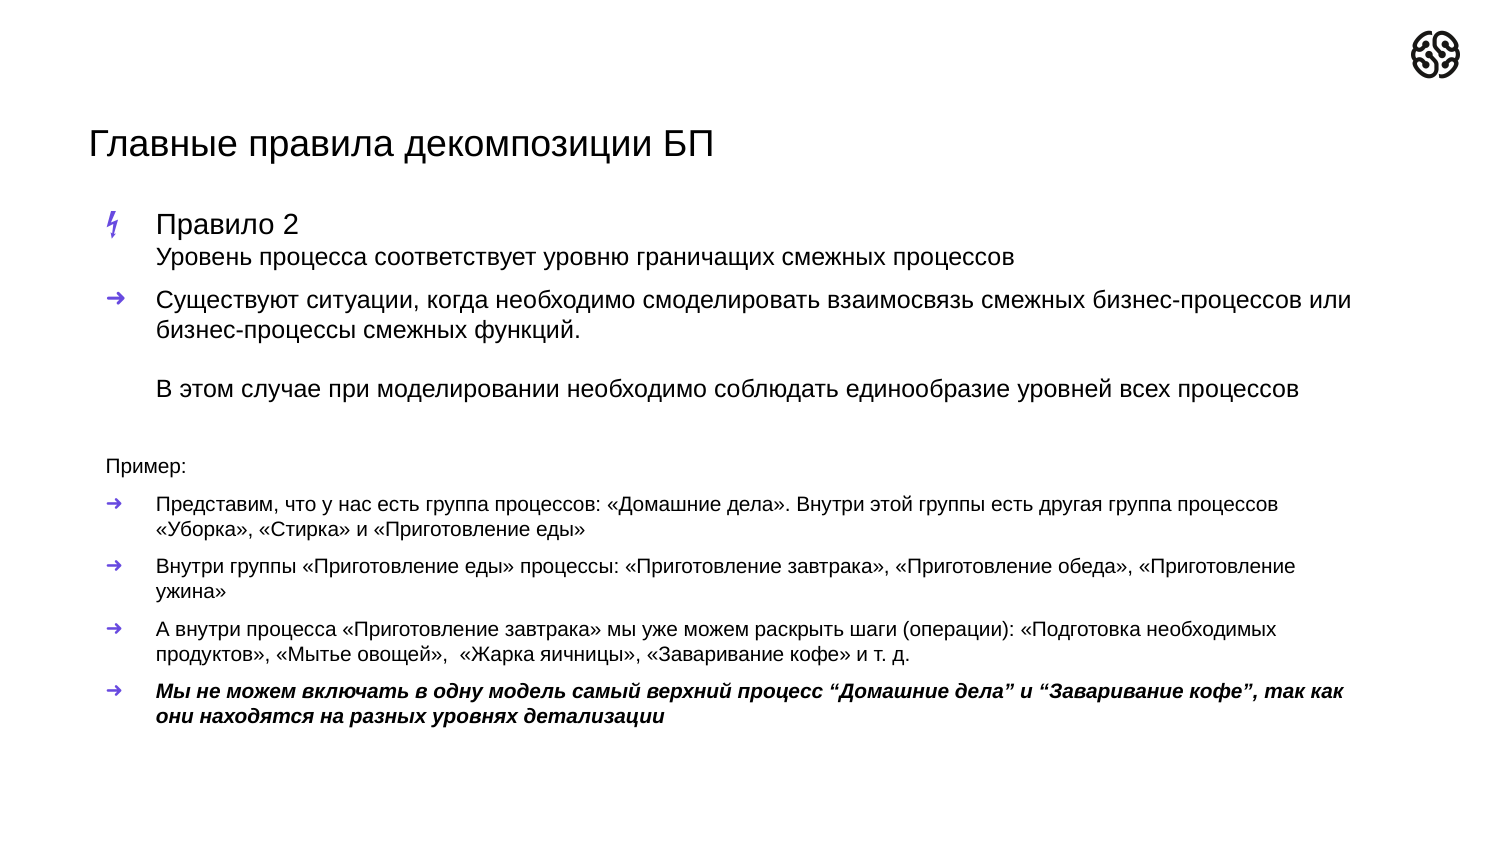

# Главные правила декомпозиции БП
Правило 2
Уровень процесса соответствует уровню граничащих смежных процессов
Существуют ситуации, когда необходимо смоделировать взаимосвязь смежных бизнес-процессов или бизнес-процессы смежных функций.
В этом случае при моделировании необходимо соблюдать единообразие уровней всех процессов
Пример:
Представим, что у нас есть группа процессов: «Домашние дела». Внутри этой группы есть другая группа процессов «Уборка», «Стирка» и «Приготовление еды»
Внутри группы «Приготовление еды» процессы: «Приготовление завтрака», «Приготовление обеда», «Приготовление ужина»
А внутри процесса «Приготовление завтрака» мы уже можем раскрыть шаги (операции): «Подготовка необходимых продуктов», «Мытье овощей»,  «Жарка яичницы», «Заваривание кофе» и т. д.
Мы не можем включать в одну модель самый верхний процесс “Домашние дела” и “Заваривание кофе”, так как они находятся на разных уровнях детализации